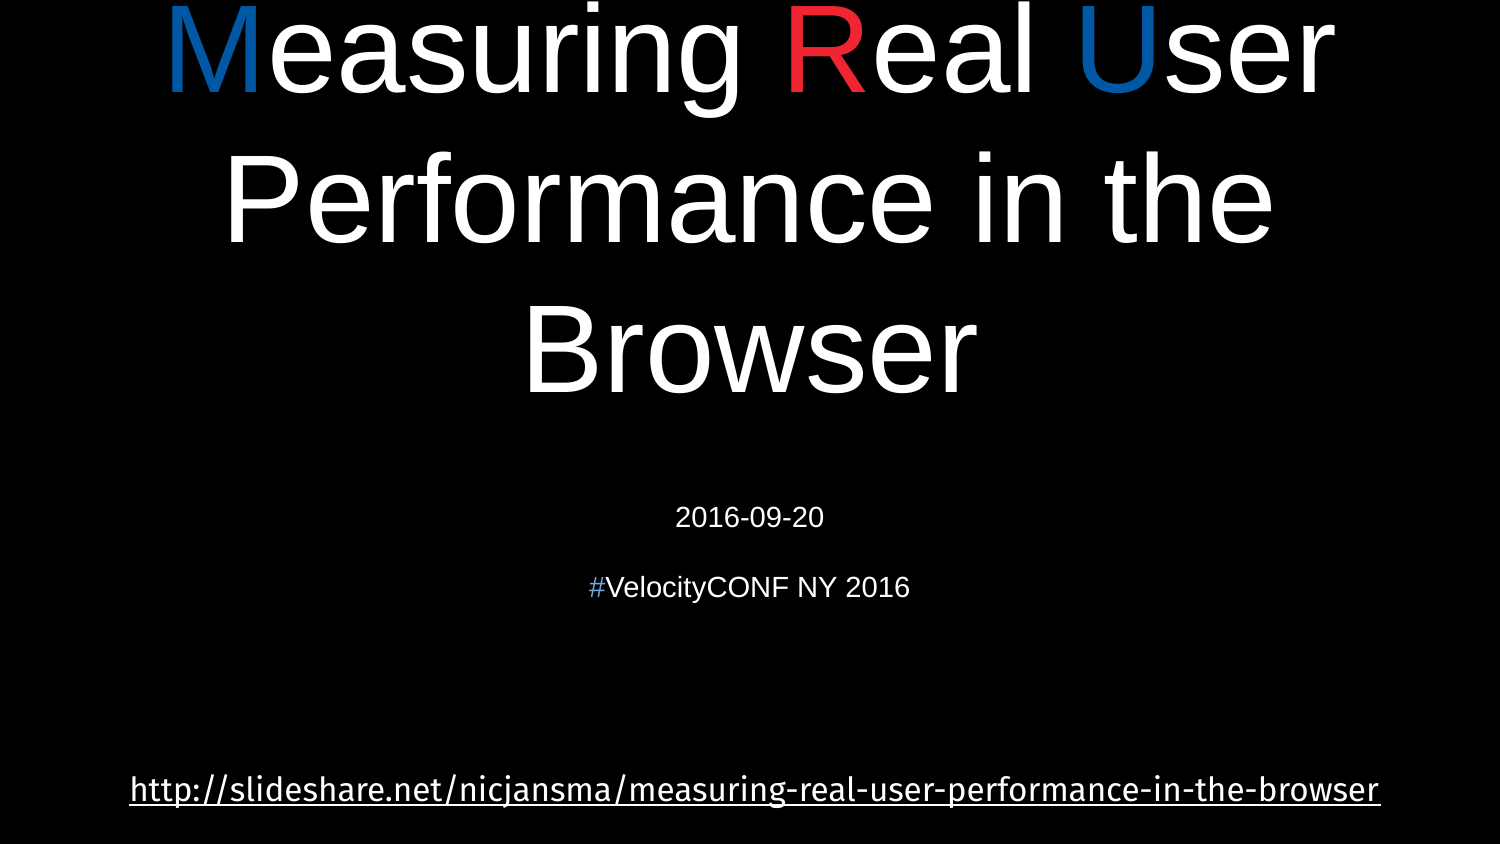

# Measuring Real User Performance in the Browser
2016-09-20

#VelocityCONF NY 2016
http://slideshare.net/nicjansma/measuring-real-user-performance-in-the-browser